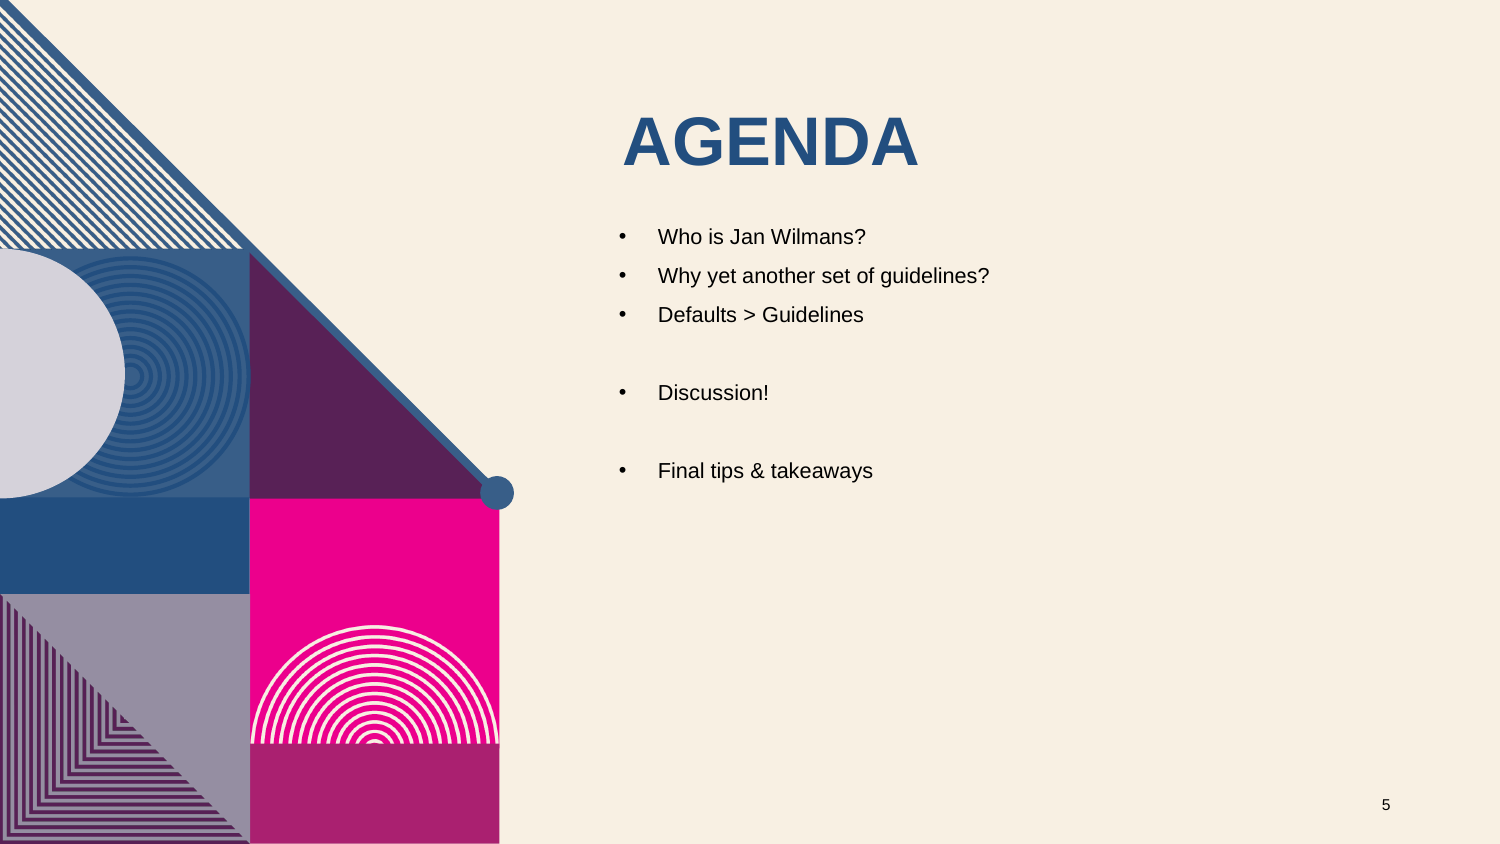

# Agenda
Who is Jan Wilmans?
Why yet another set of guidelines?
Defaults > Guidelines

Discussion!

Final tips & takeaways

5